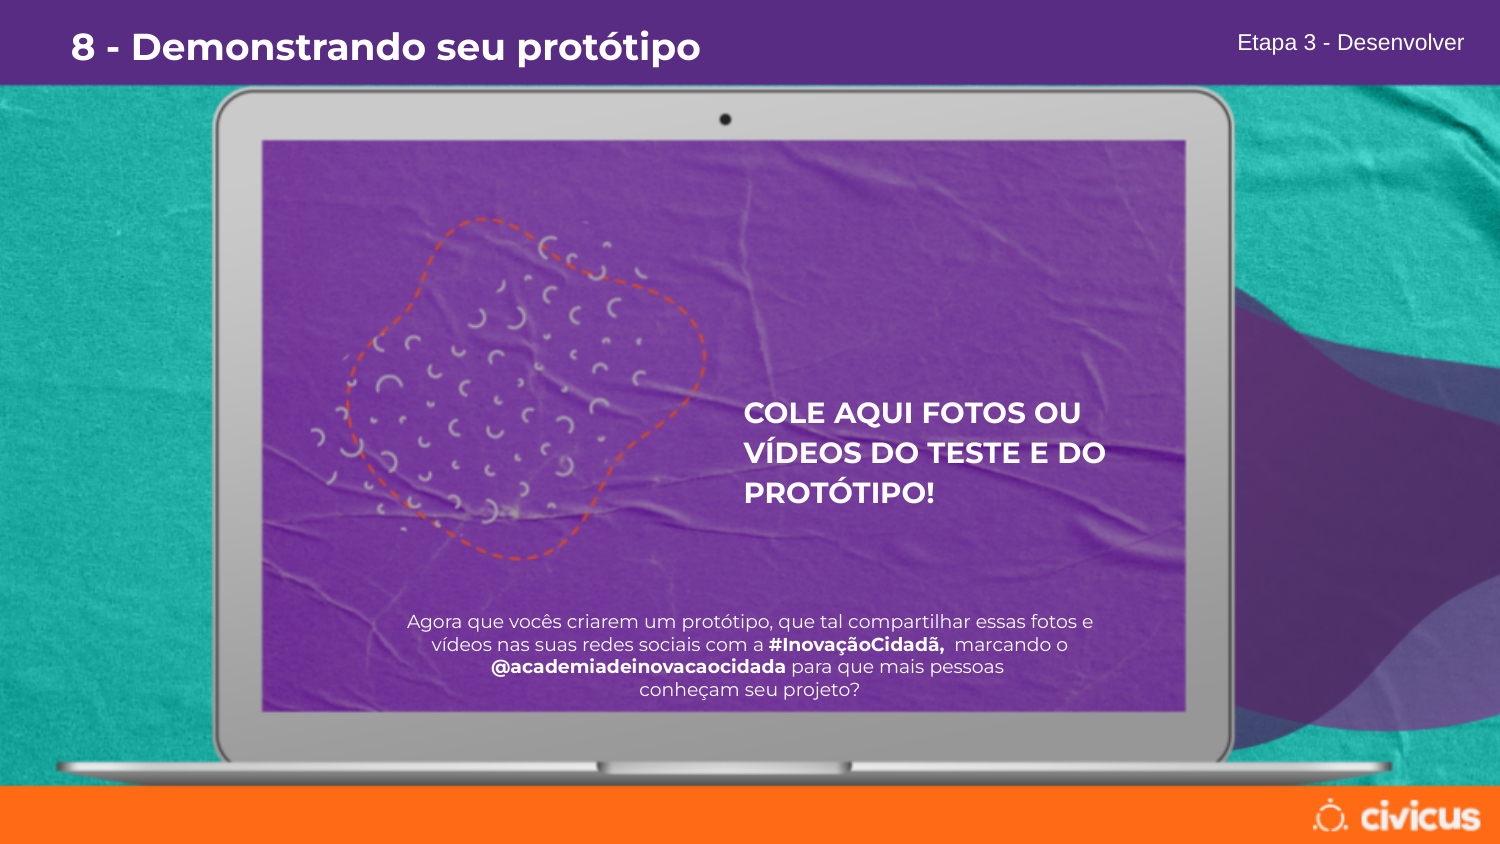

# 8 - Demonstrando seu protótipo
Etapa 3 - Desenvolver
COLE AQUI FOTOS OU VÍDEOS DO TESTE E DO PROTÓTIPO!

Agora que vocês criarem um protótipo, que tal compartilhar essas fotos e vídeos nas suas redes sociais com a #InovaçãoCidadã,  marcando o @academiadeinovacaocidada para que mais pessoas
conheçam seu projeto?